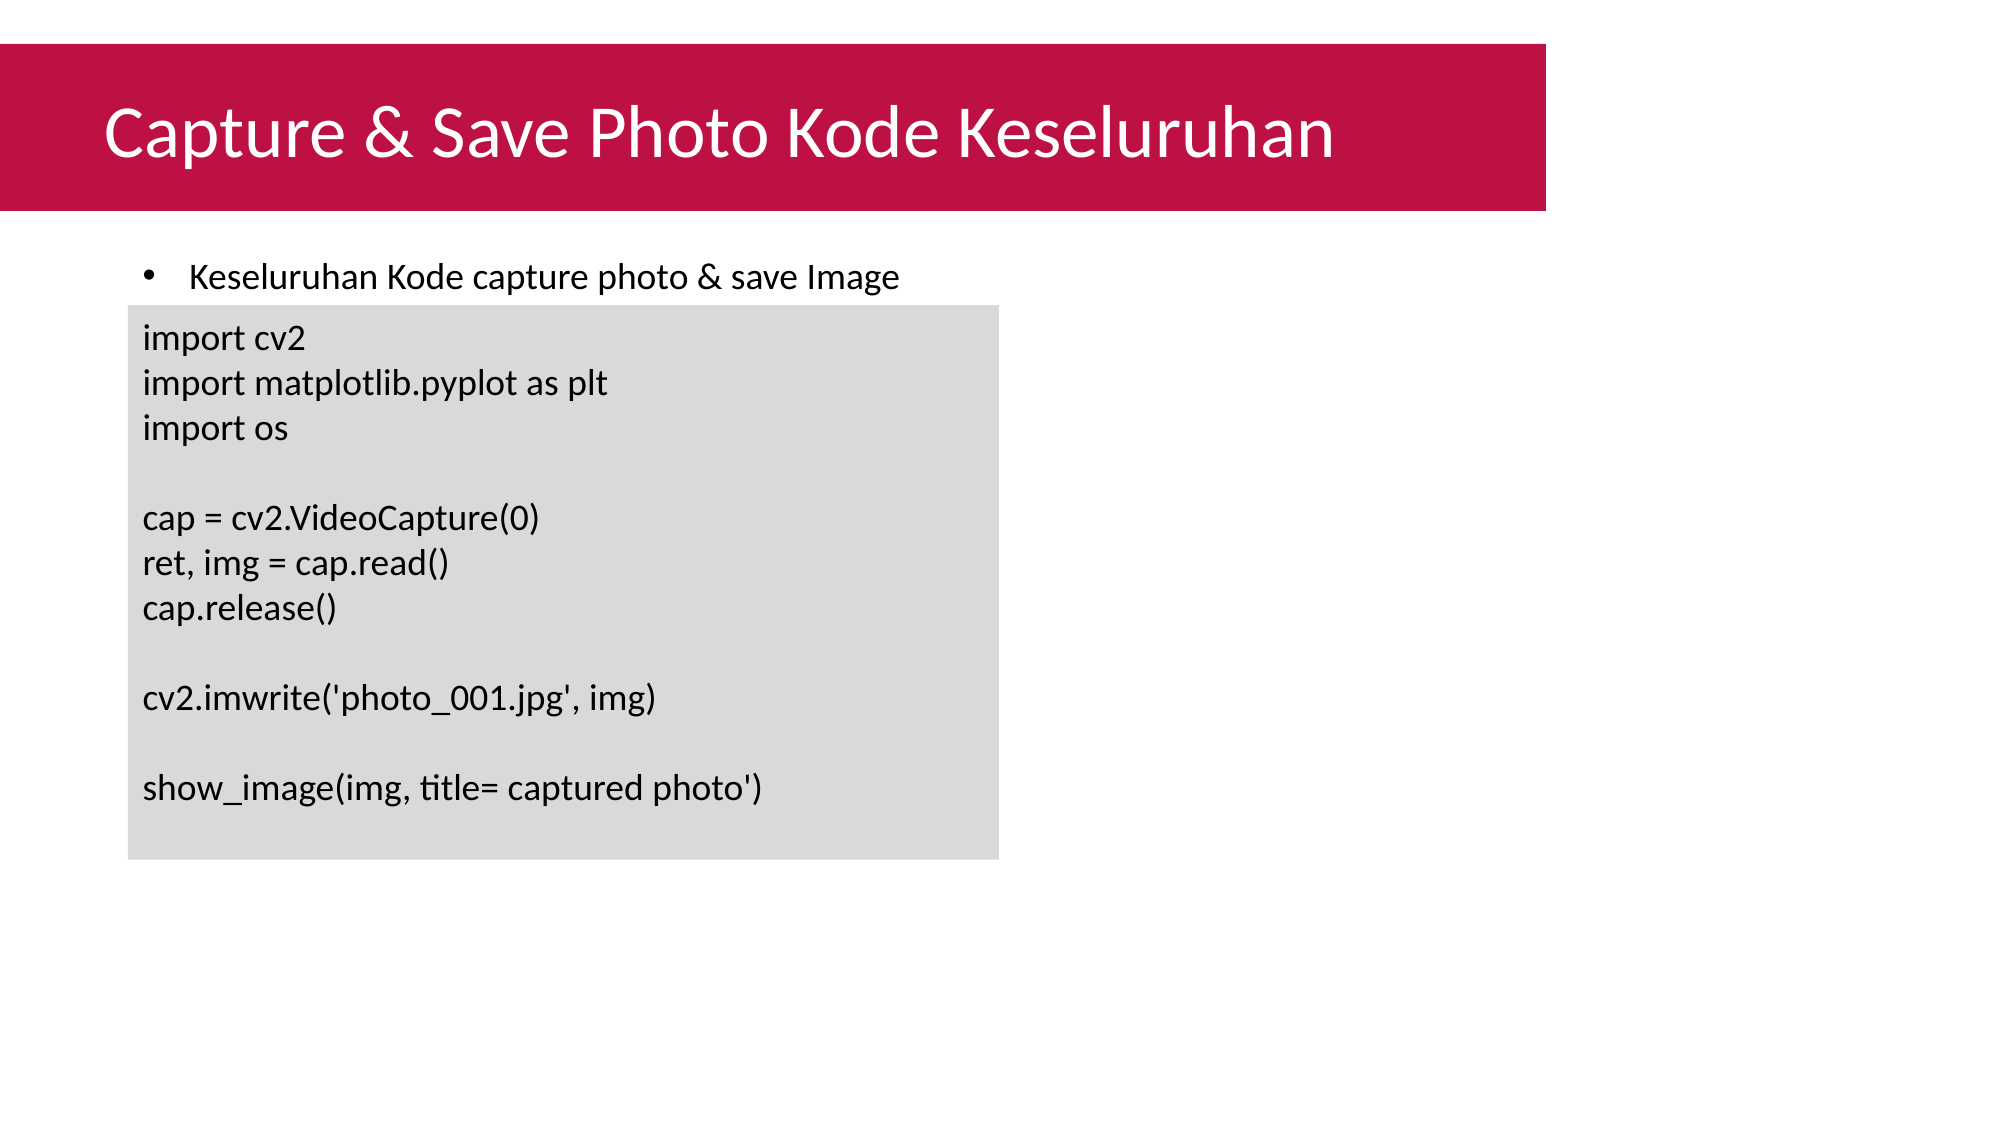

Capture & Save Photo Kode Keseluruhan
Keseluruhan Kode capture photo & save Image
import cv2
import matplotlib.pyplot as plt
import os

cap = cv2.VideoCapture(0)
ret, img = cap.read()
cap.release()

cv2.imwrite('photo_001.jpg', img)

show_image(img, title= captured photo')